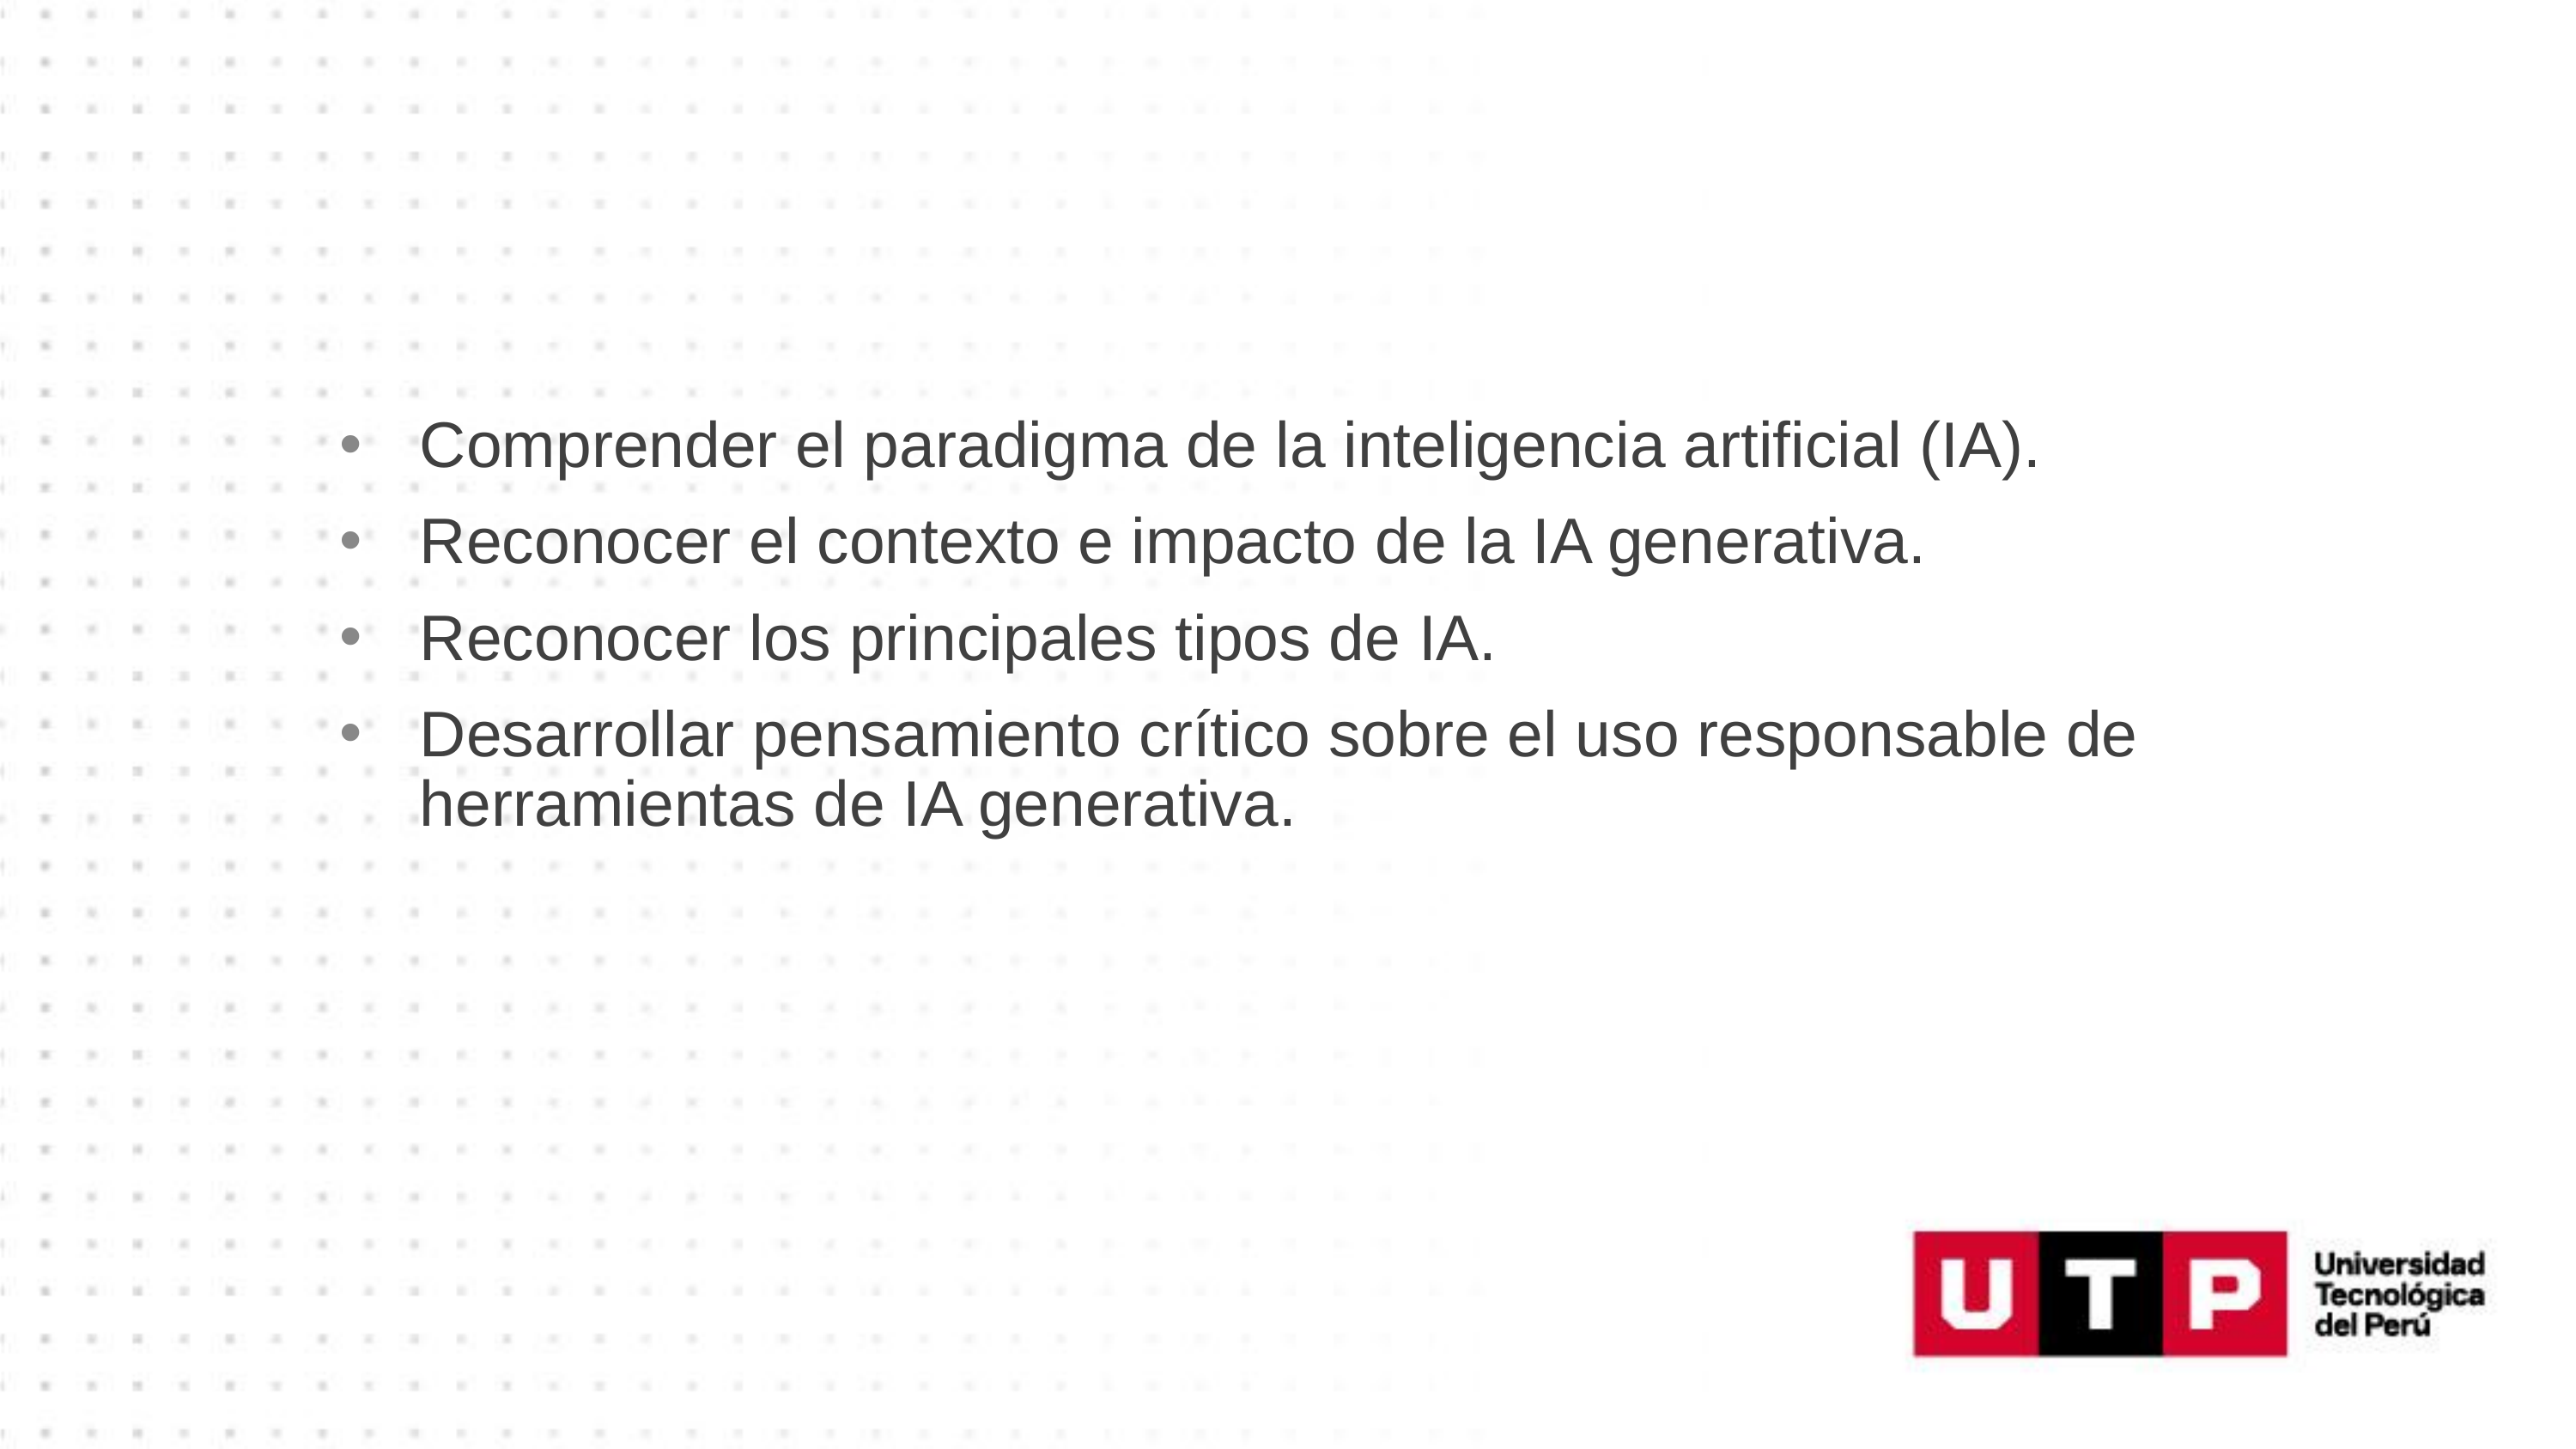

Comprender el paradigma de la inteligencia artificial (IA).
Reconocer el contexto e impacto de la IA generativa.
Reconocer los principales tipos de IA.
Desarrollar pensamiento crítico sobre el uso responsable de herramientas de IA generativa.